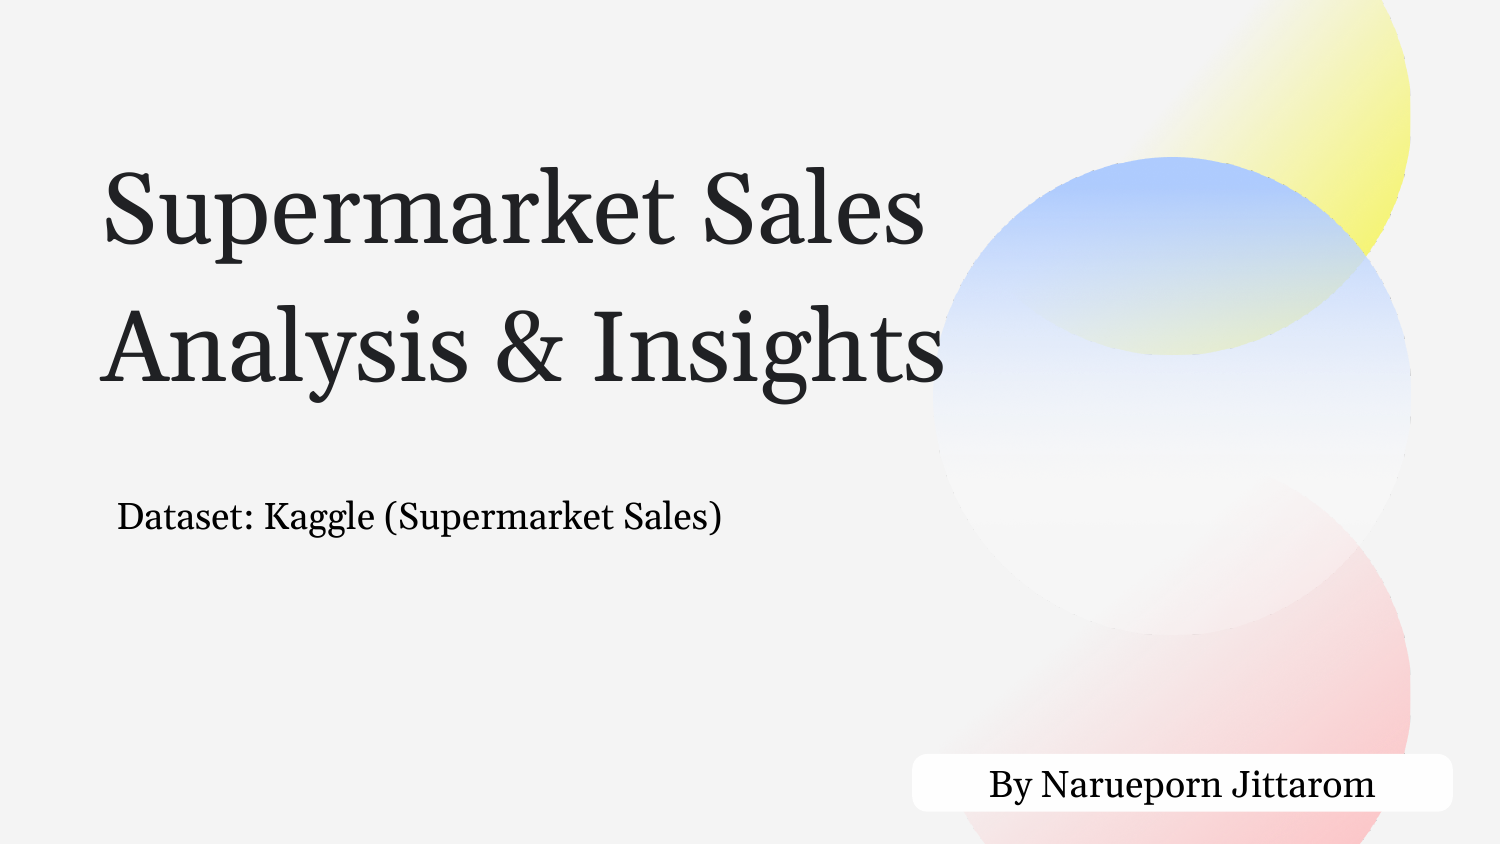

# Supermarket Sales Analysis & Insights
Dataset: Kaggle (Supermarket Sales)
By Narueporn Jittarom